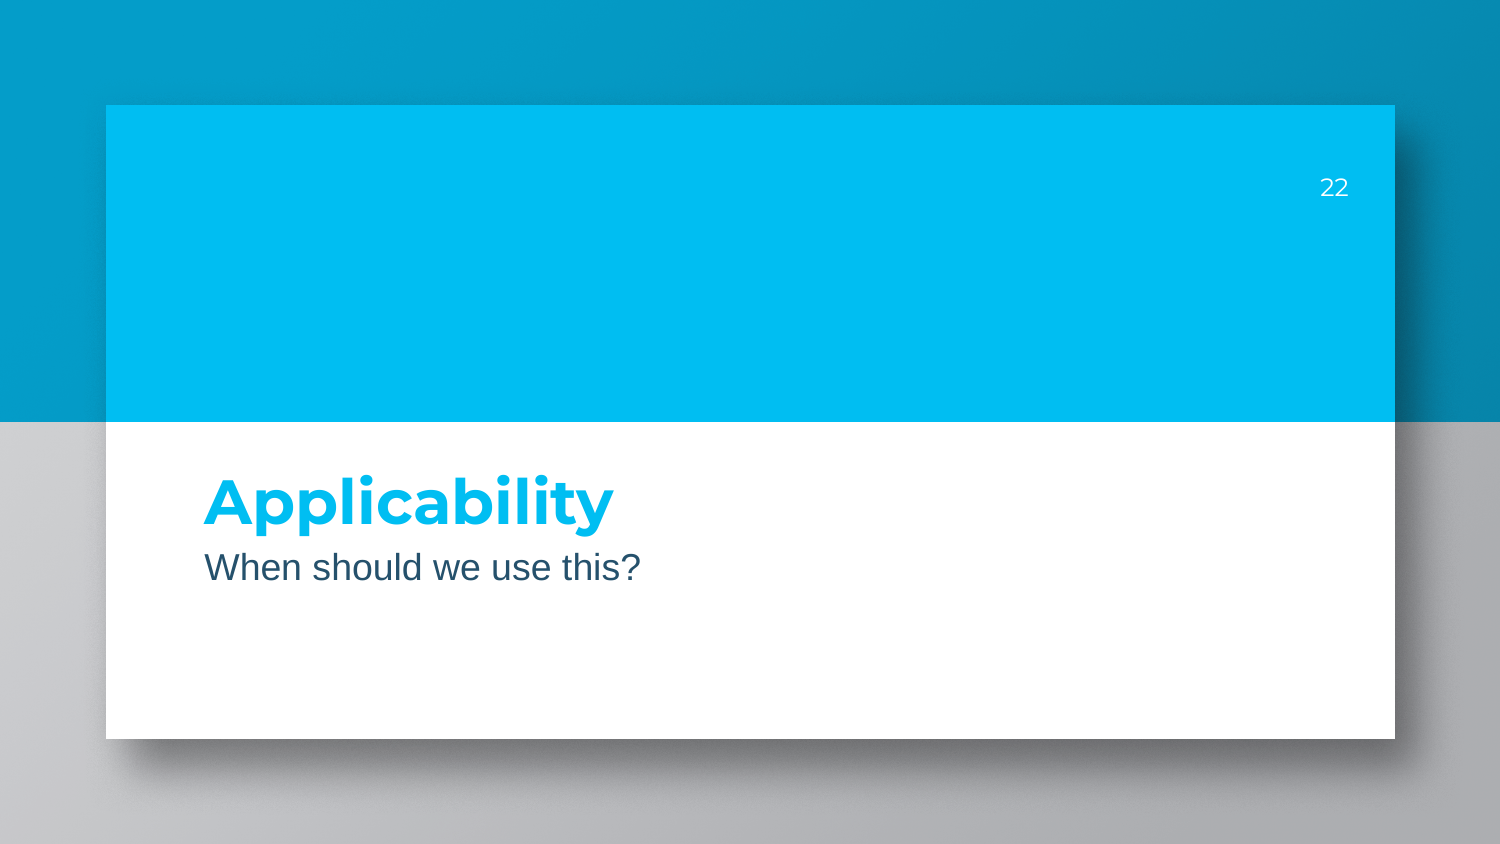

22

# Applicability
When should we use this?